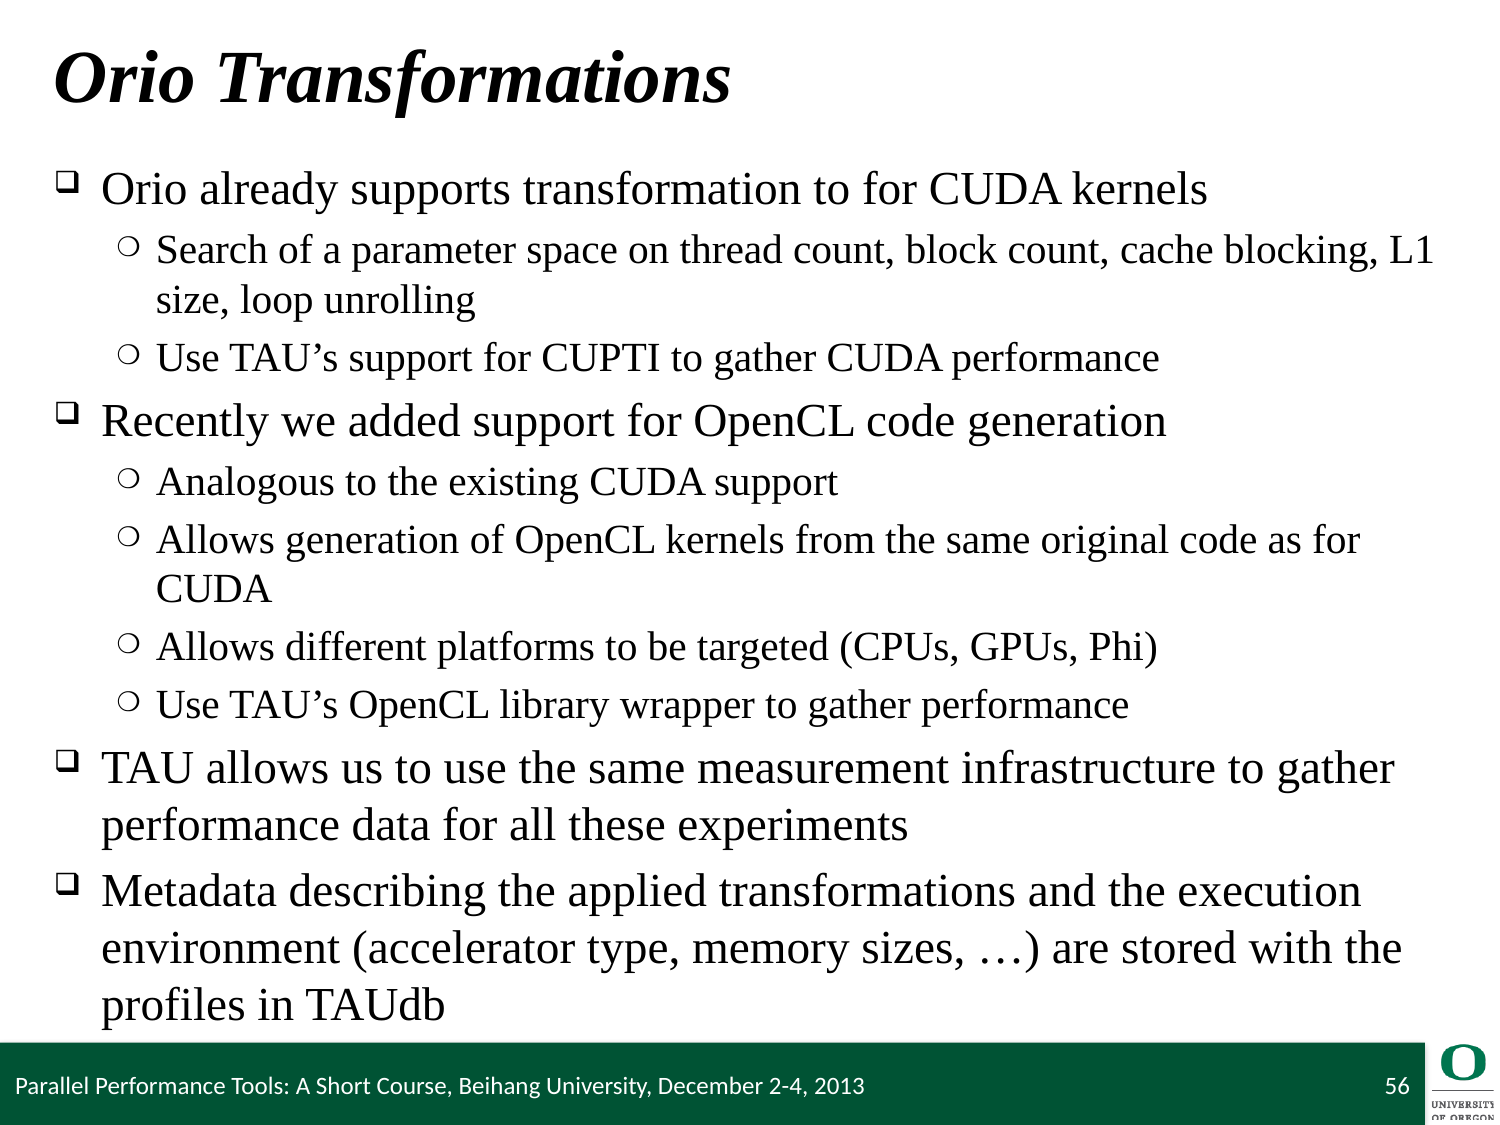

# Orio Transformations
Orio already supports transformation to for CUDA kernels
Search of a parameter space on thread count, block count, cache blocking, L1 size, loop unrolling
Use TAU’s support for CUPTI to gather CUDA performance
Recently we added support for OpenCL code generation
Analogous to the existing CUDA support
Allows generation of OpenCL kernels from the same original code as for CUDA
Allows different platforms to be targeted (CPUs, GPUs, Phi)
Use TAU’s OpenCL library wrapper to gather performance
TAU allows us to use the same measurement infrastructure to gather performance data for all these experiments
Metadata describing the applied transformations and the execution environment (accelerator type, memory sizes, …) are stored with the profiles in TAUdb

Parallel Performance Tools: A Short Course, Beihang University, December 2-4, 2013
56